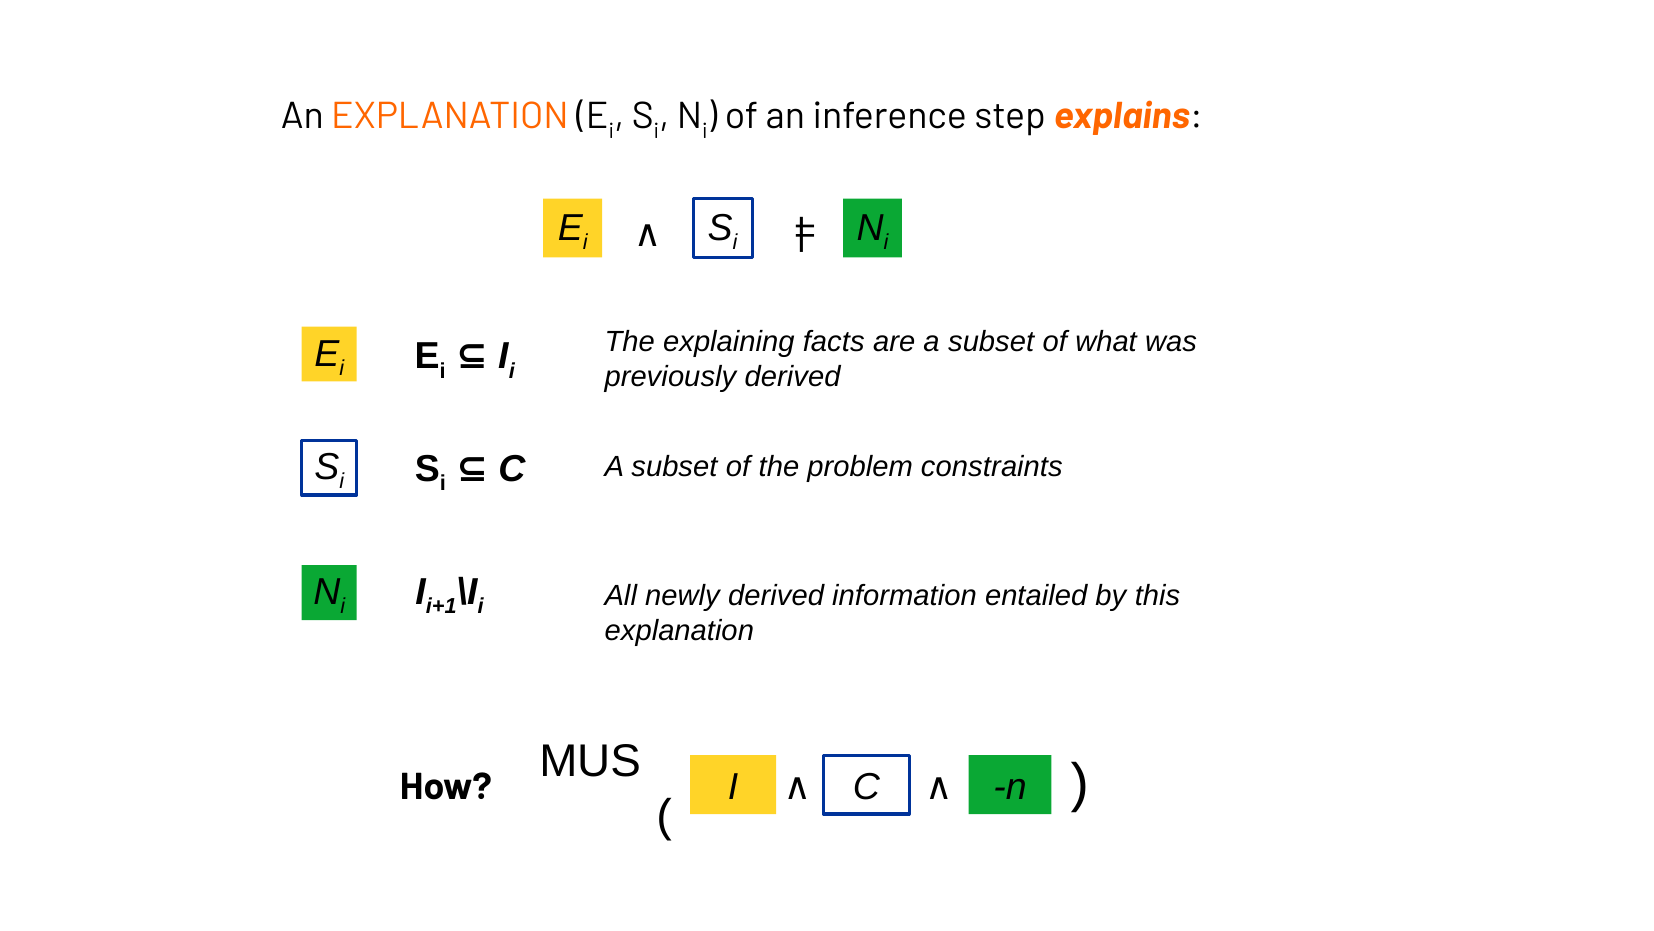

An EXPLANATION (Ei, Si, Ni) of an inference step explains:
=
Ei
Si
Ni
|
∧
The explaining facts are a subset of what was previously derived
Ei ⊆ Ii
Ei
Si ⊆ C
A subset of the problem constraints
Si
Ii+1\Ii
Ni
All newly derived information entailed by this explanation
)
MUS        (
∧
∧
I
C
-n
How?